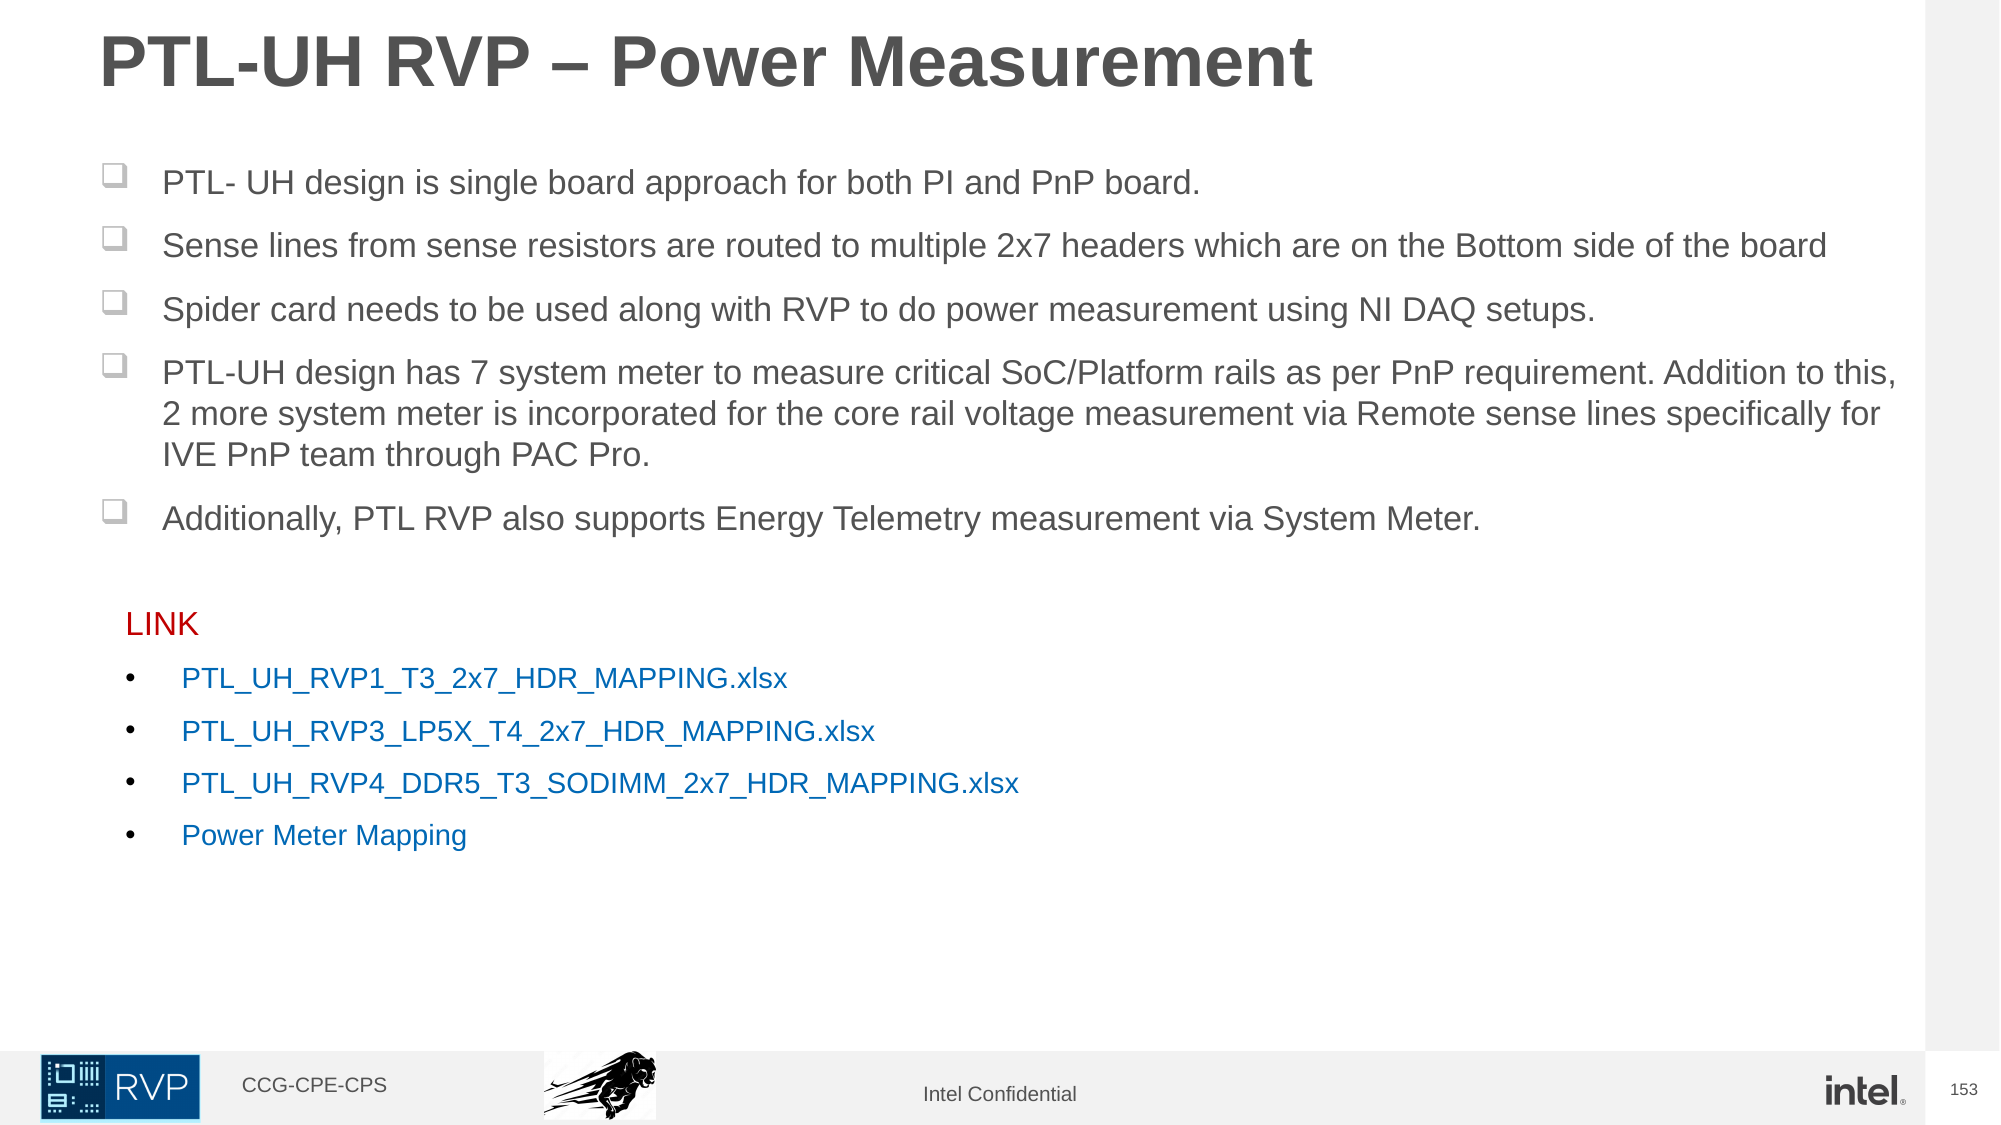

# PTL-UH RVP – Power Measurement
PTL- UH design is single board approach for both PI and PnP board.
Sense lines from sense resistors are routed to multiple 2x7 headers which are on the Bottom side of the board
Spider card needs to be used along with RVP to do power measurement using NI DAQ setups.
PTL-UH design has 7 system meter to measure critical SoC/Platform rails as per PnP requirement. Addition to this, 2 more system meter is incorporated for the core rail voltage measurement via Remote sense lines specifically for IVE PnP team through PAC Pro.
Additionally, PTL RVP also supports Energy Telemetry measurement via System Meter.

LINK
PTL_UH_RVP1_T3_2x7_HDR_MAPPING.xlsx
PTL_UH_RVP3_LP5X_T4_2x7_HDR_MAPPING.xlsx
PTL_UH_RVP4_DDR5_T3_SODIMM_2x7_HDR_MAPPING.xlsx
Power Meter Mapping